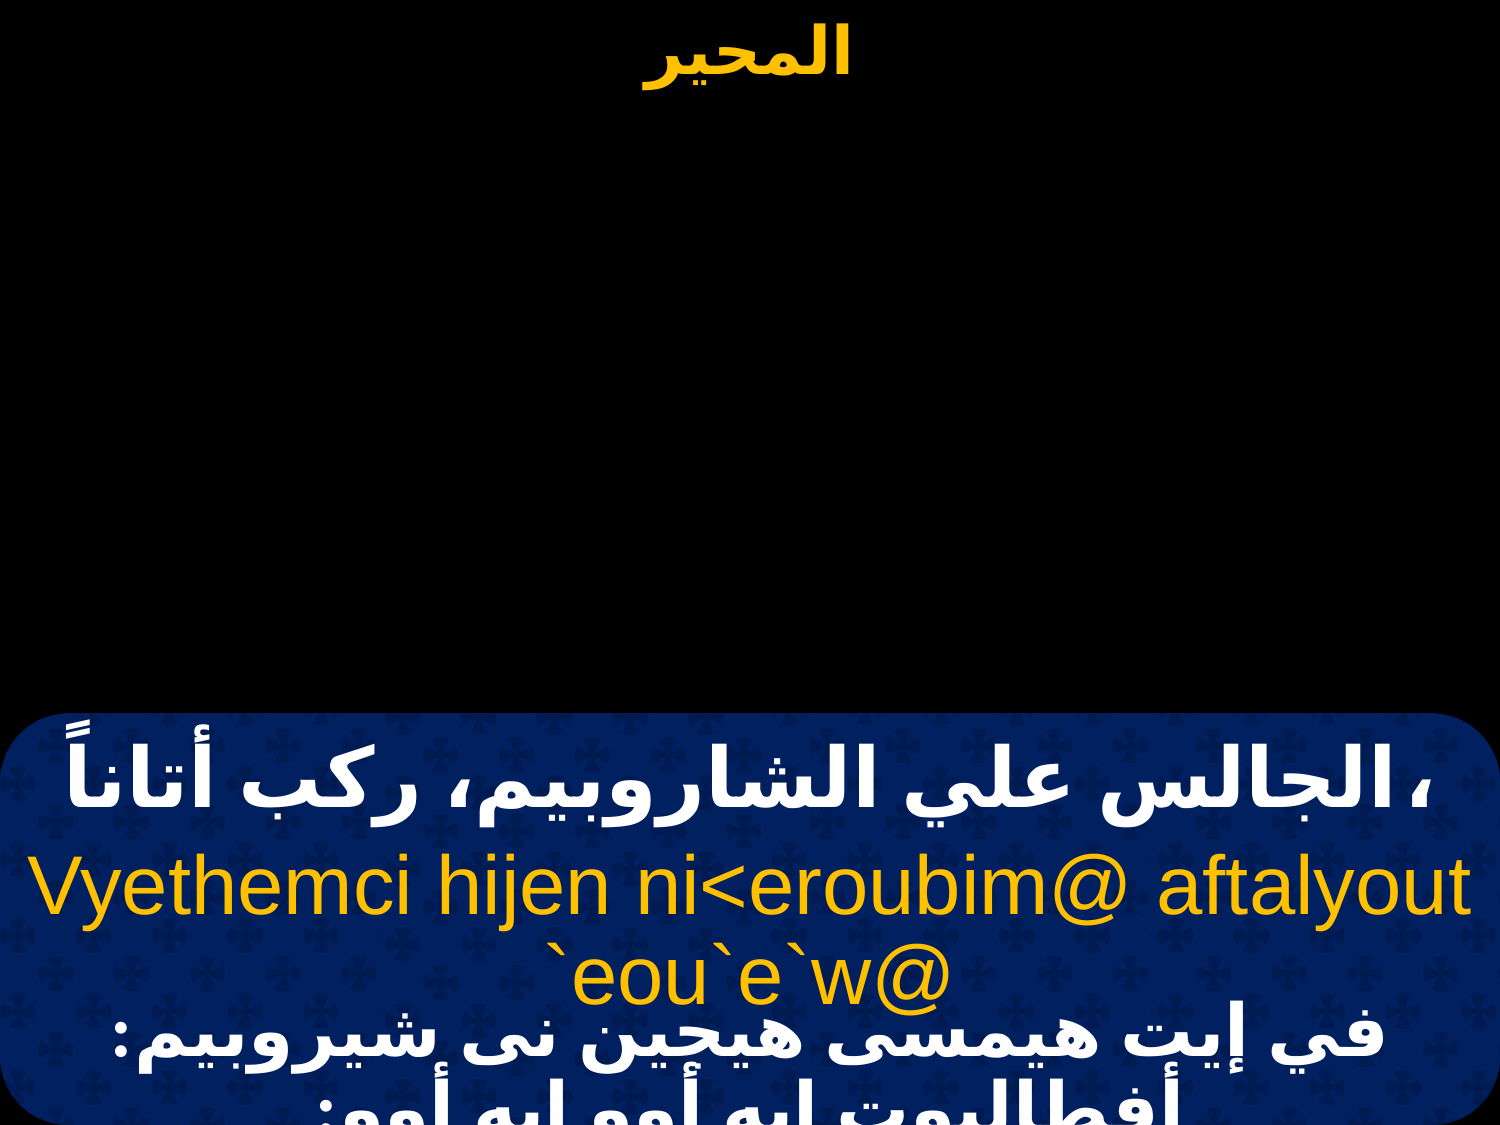

# محير احد الشعانين
الجالس علي الشاروبيم، ركب أتاناً،
Vyethemci hijen ni<eroubim@ aftalyout `eou`e`w@
في إيت هيمسى هيجين نى شيروبيم: أفطاليوت إيه أوو إيه أوو: